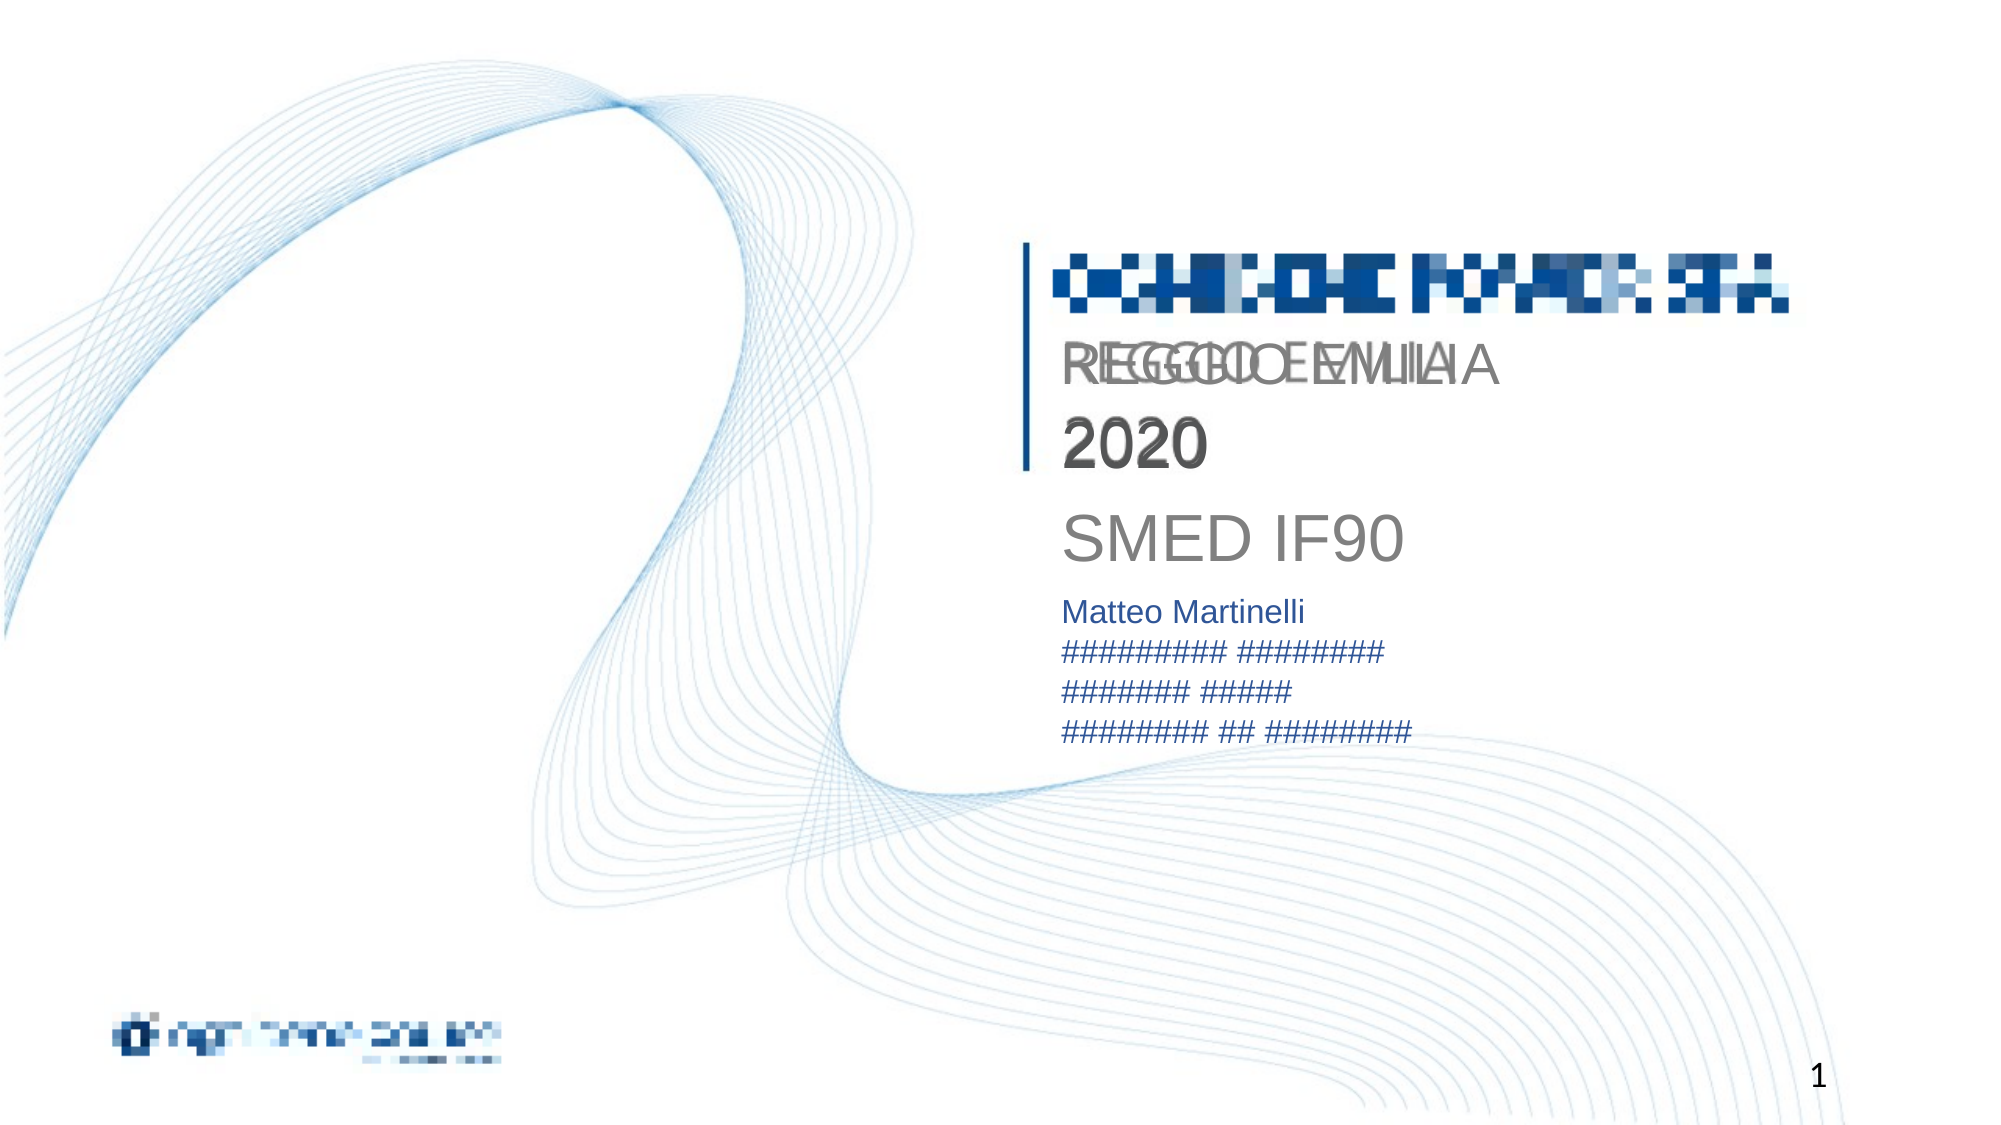

SMED IF90
Matteo Martinelli
######### ########
####### #####
######## ## ########
1